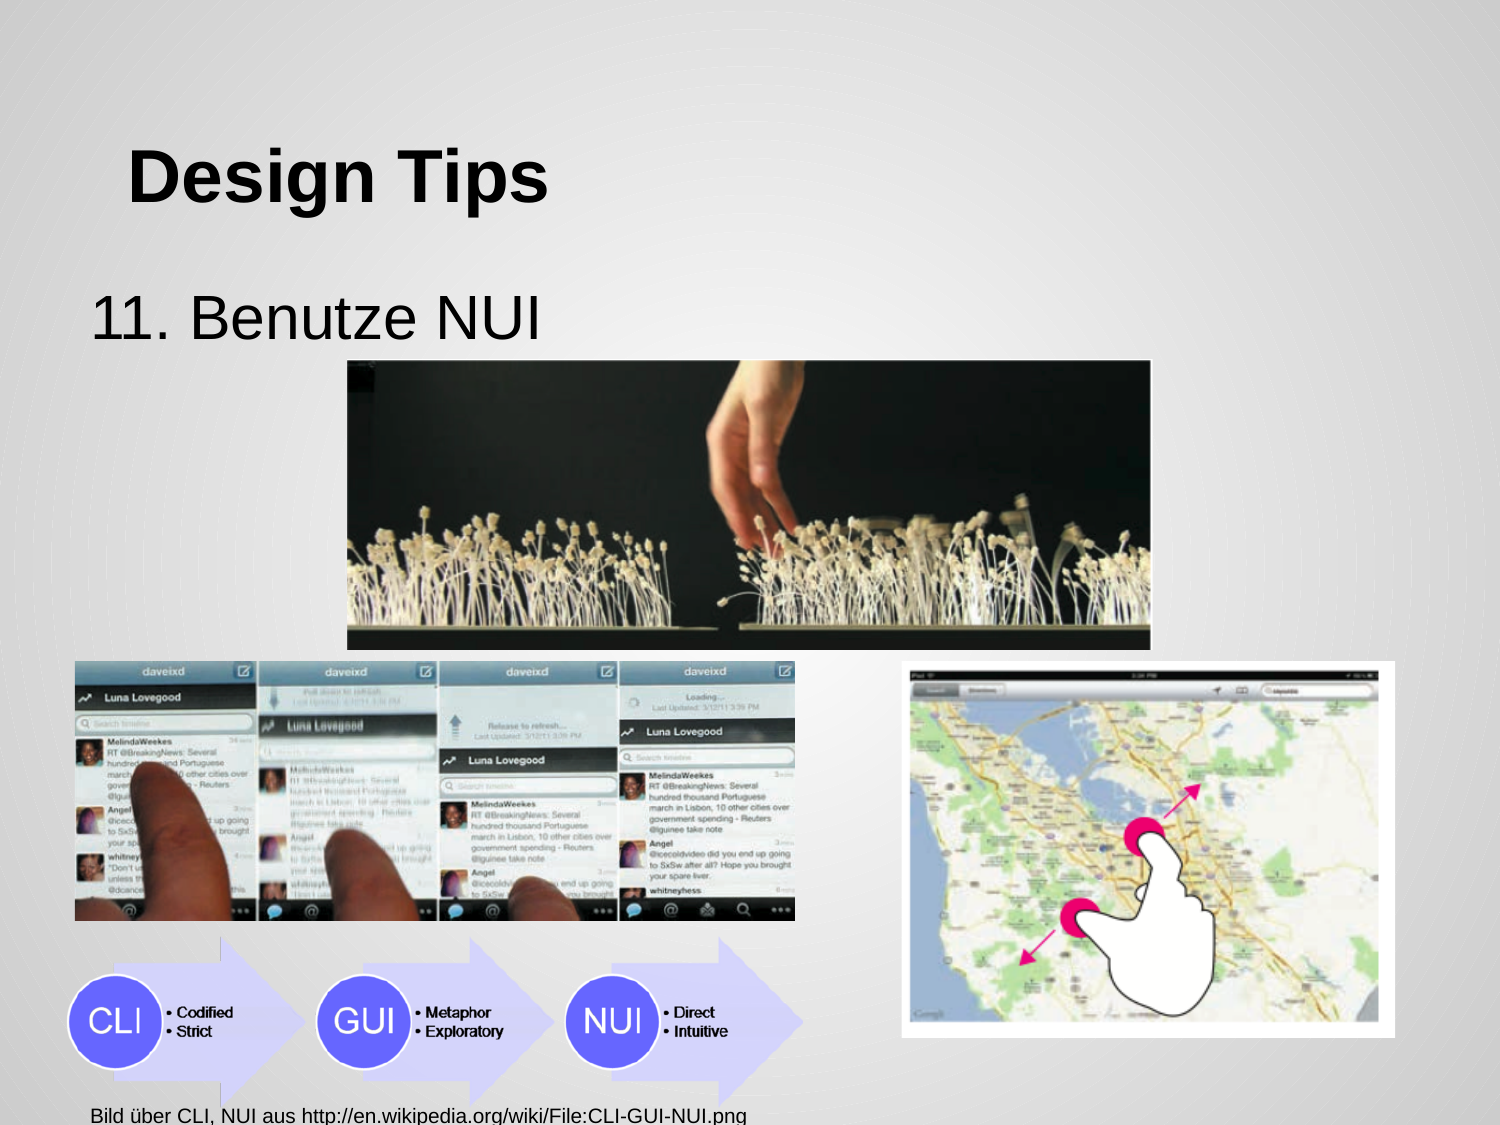

# Design Tips
11. Benutze NUI

Bild über CLI, NUI aus http://en.wikipedia.org/wiki/File:CLI-GUI-NUI.png